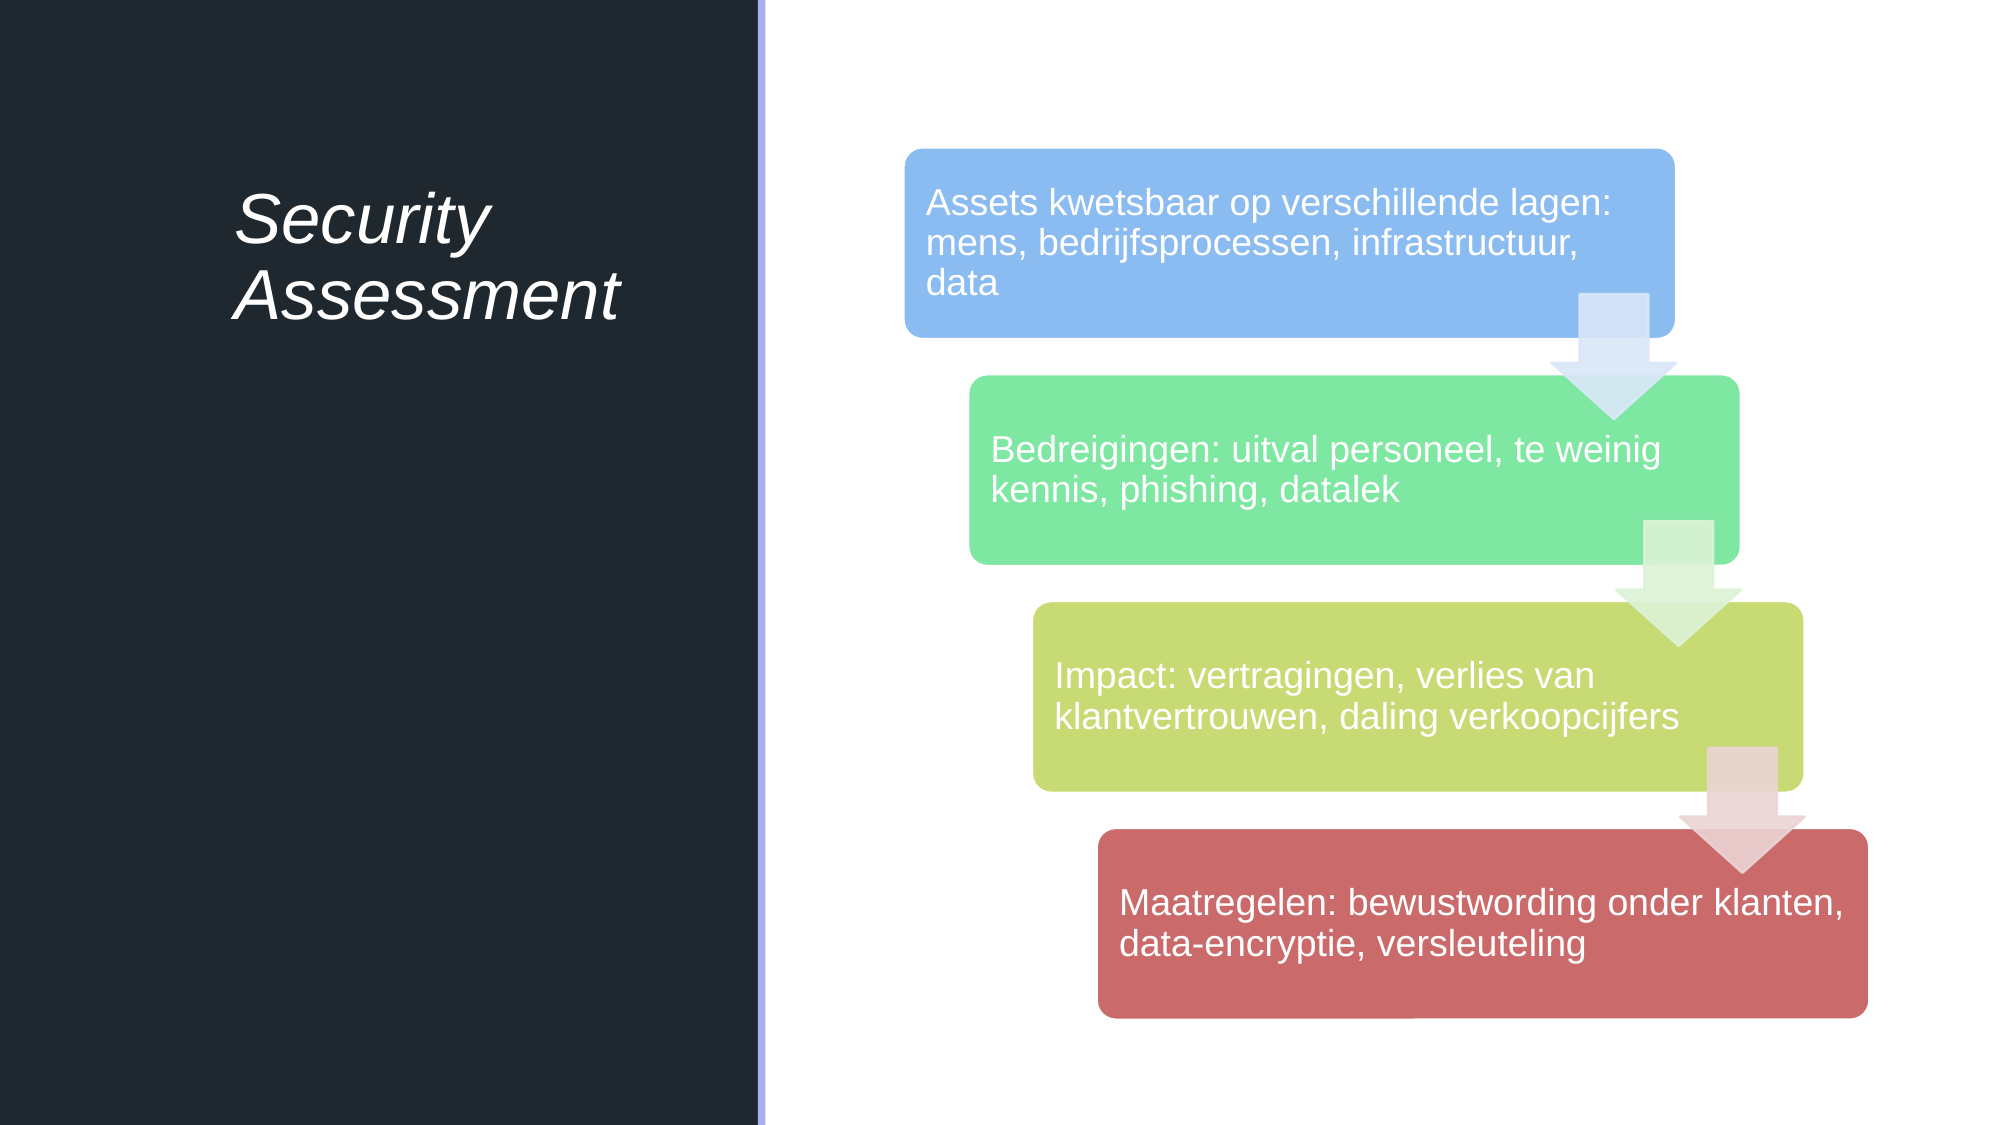

Assets kwetsbaar op verschillende lagen: mens, bedrijfsprocessen, infrastructuur, data
Bedreigingen: uitval personeel, te weinig kennis, phishing, datalek
Impact: vertragingen, verlies van klantvertrouwen, daling verkoopcijfers
Maatregelen: bewustwording onder klanten, data-encryptie, versleuteling

# Security Assessment